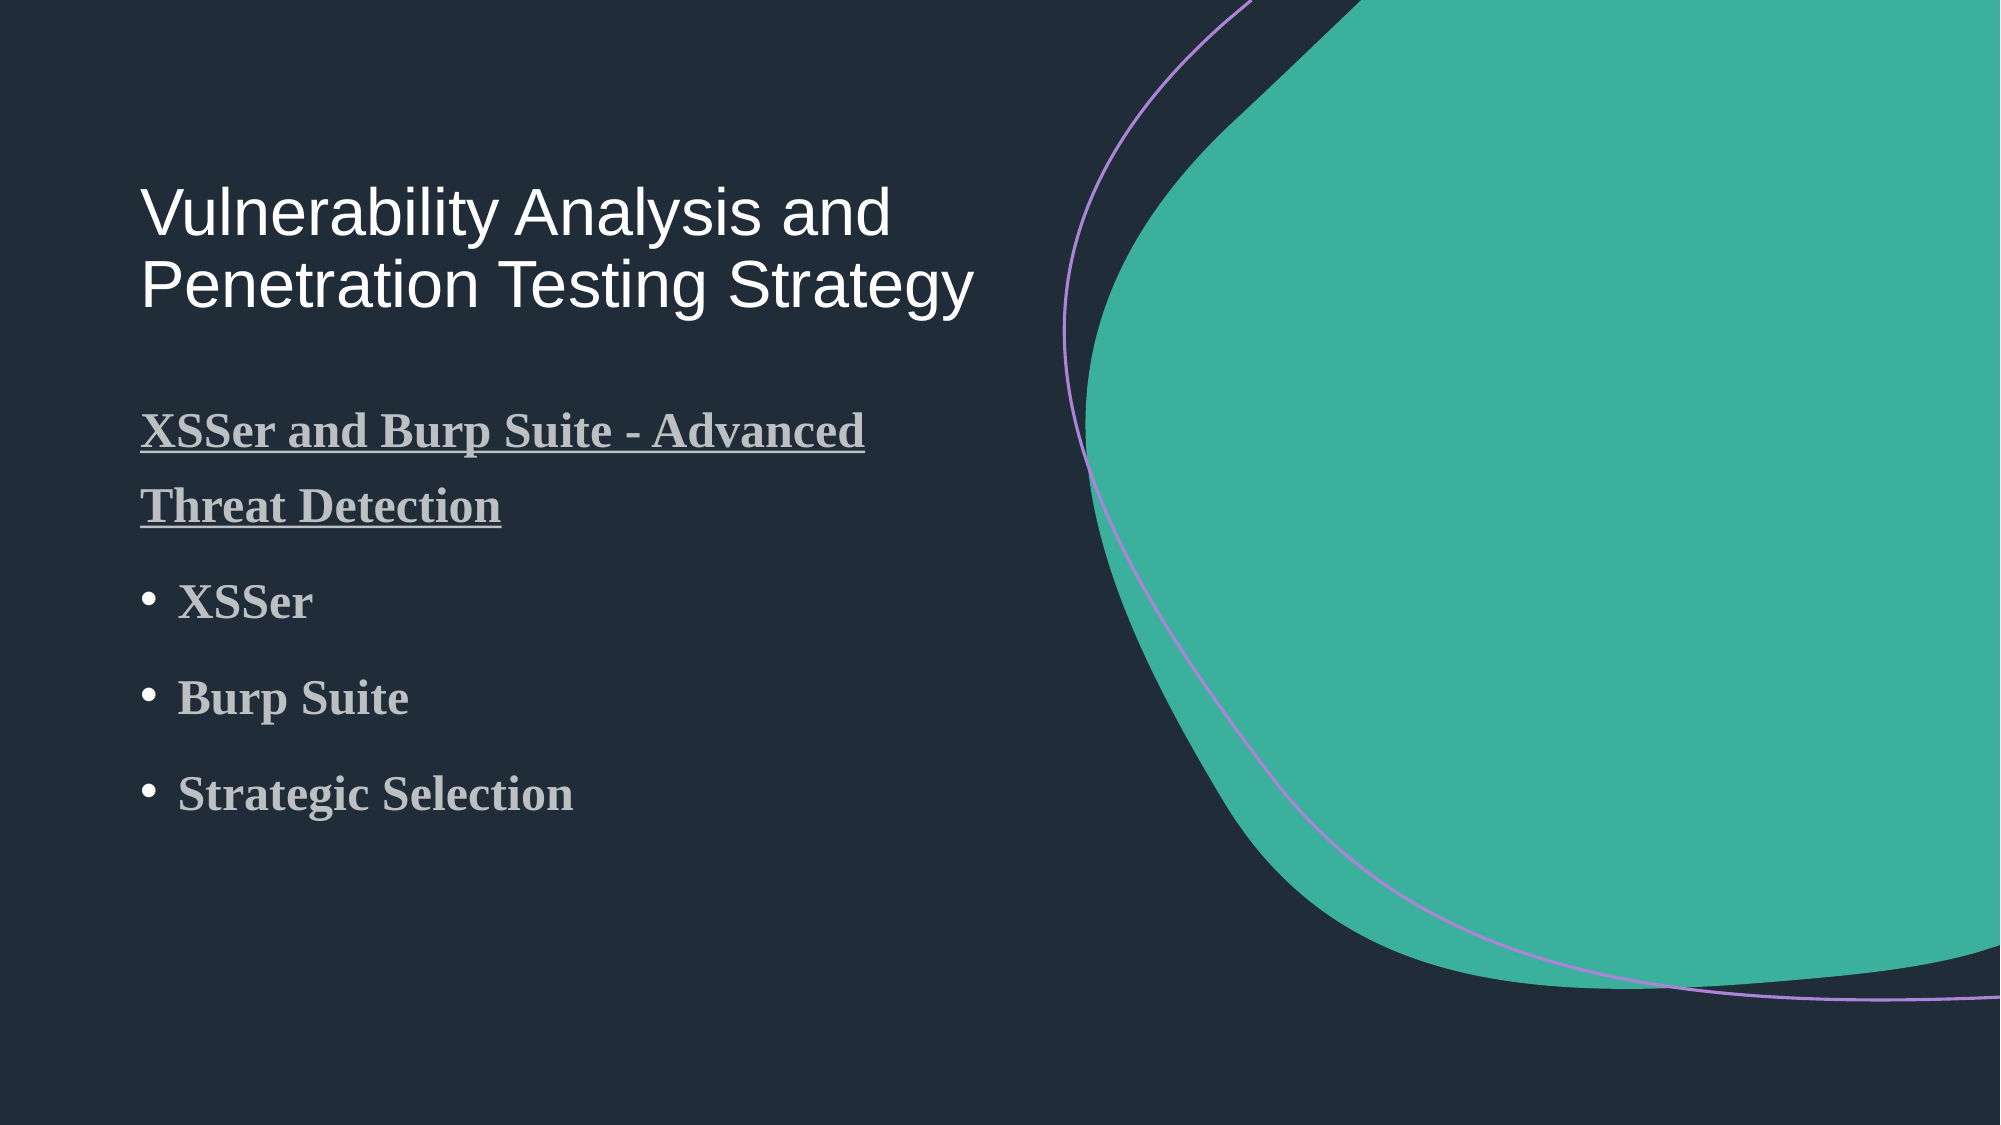

# Vulnerability Analysis and Penetration Testing Strategy
XSSer and Burp Suite - Advanced Threat Detection
XSSer
Burp Suite
Strategic Selection